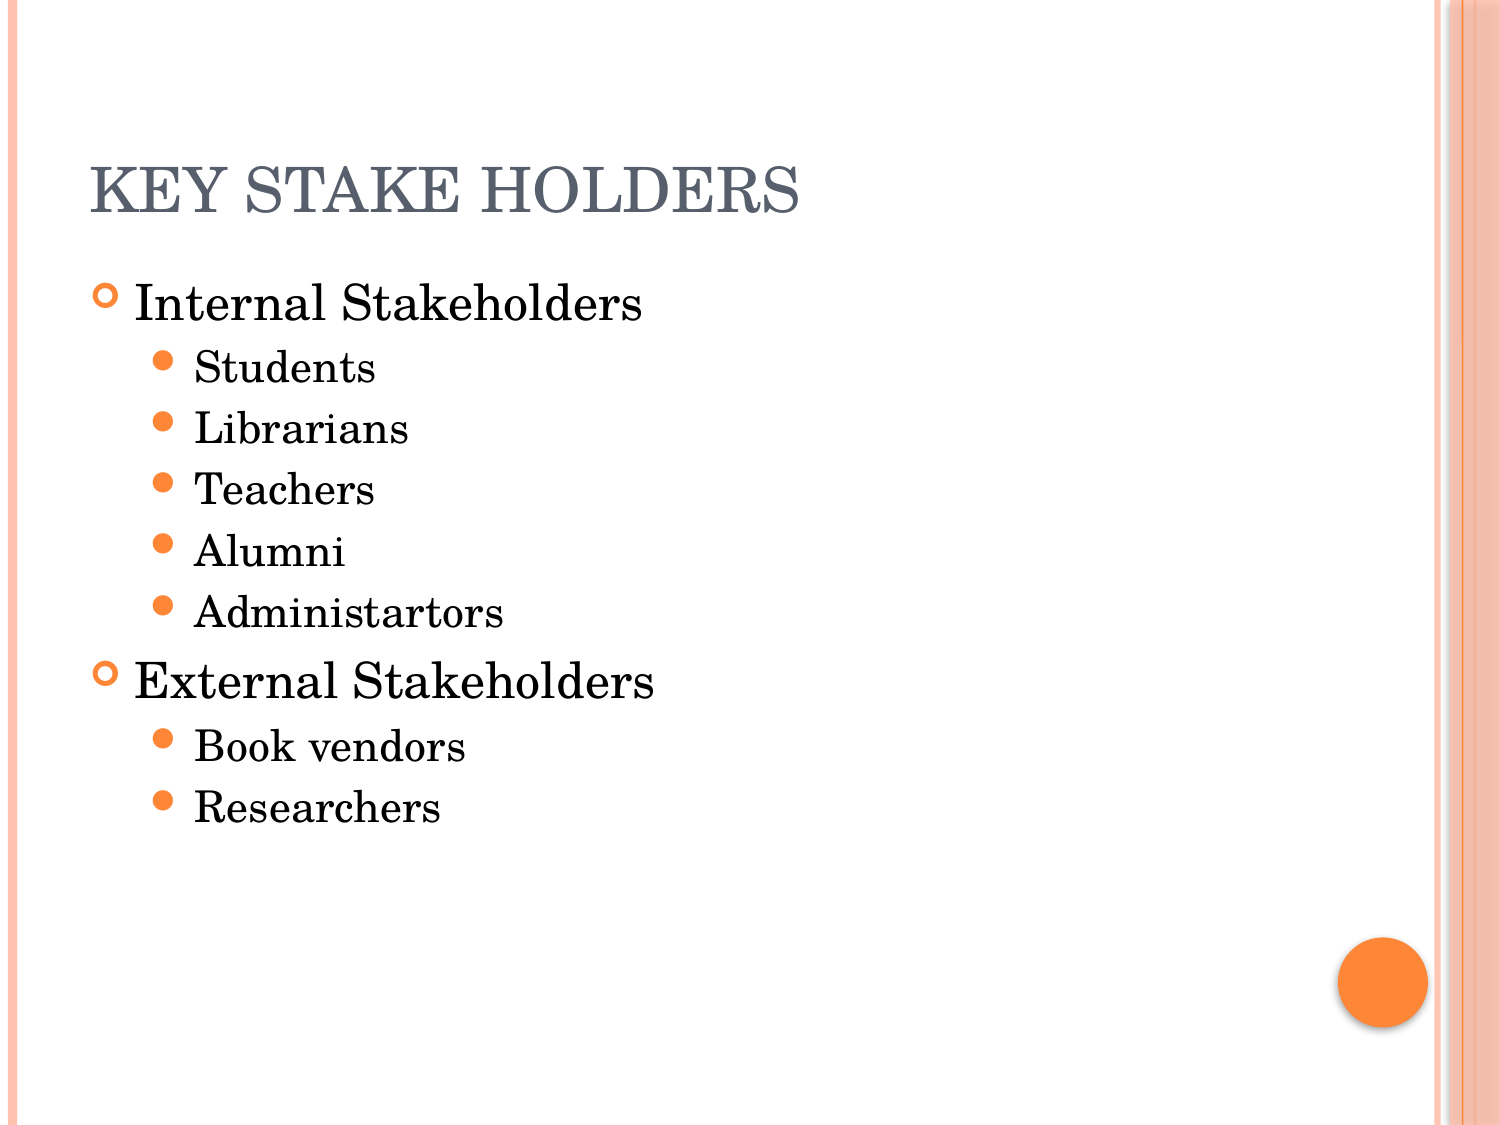

# Key stake holders
Internal Stakeholders
Students
Librarians
Teachers
Alumni
Administartors
External Stakeholders
Book vendors
Researchers